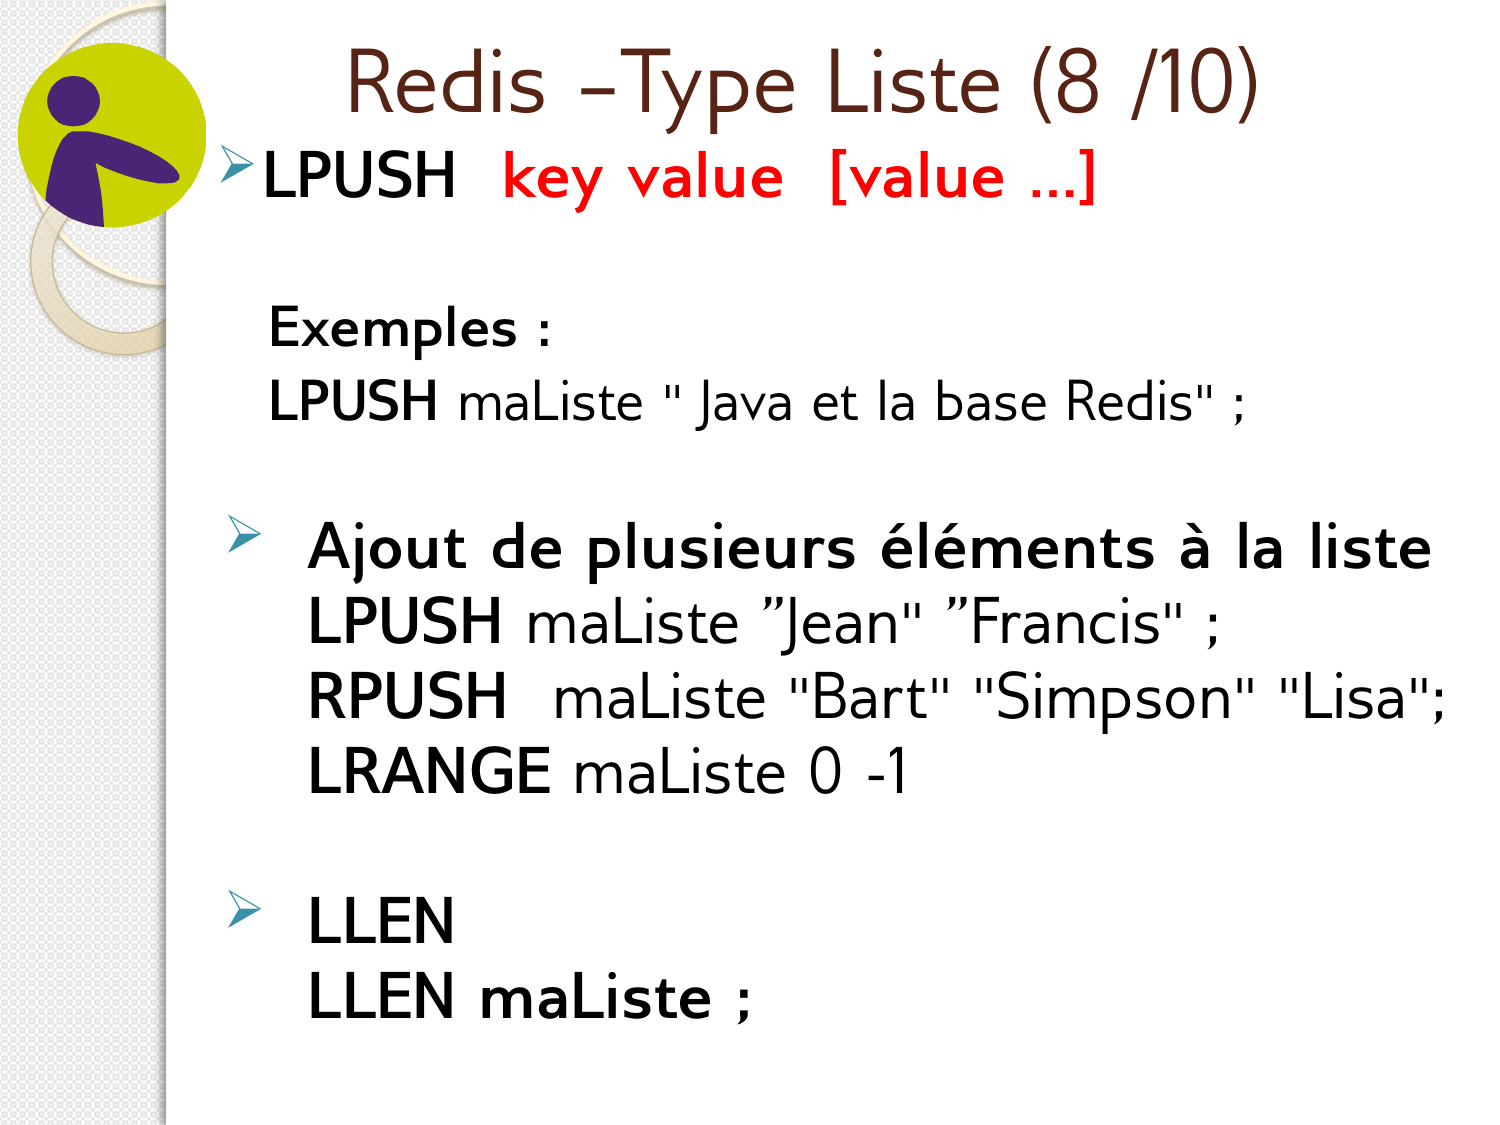

# Redis –Type Liste (8 /10)
LPUSH  key value  [value …]

Exemples :
LPUSH maListe " Java et la base Redis" ;

Ajout de plusieurs éléments à la liste
	LPUSH maListe ”Jean" ”Francis" ;
	RPUSH  maListe "Bart" "Simpson" "Lisa";
	LRANGE maListe 0 -1

LLEN
	LLEN maListe ;